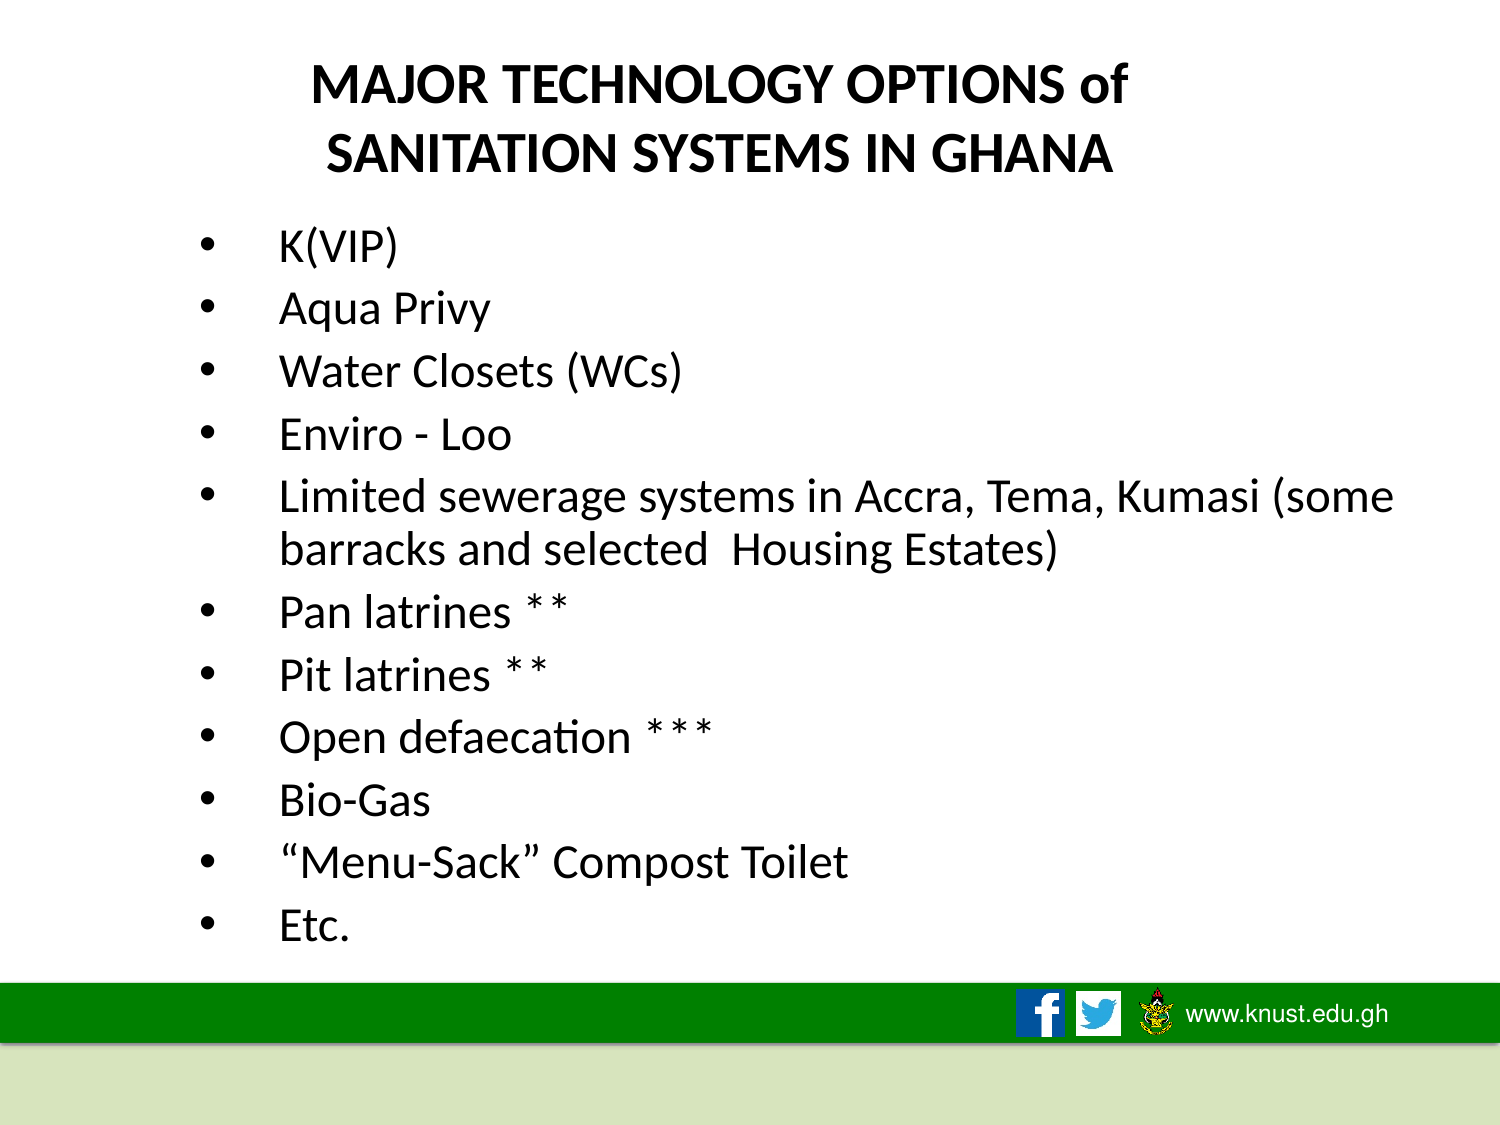

MAJOR TECHNOLOGY OPTIONS of SANITATION SYSTEMS IN GHANA
K(VIP)
Aqua Privy
Water Closets (WCs)
Enviro - Loo
Limited sewerage systems in Accra, Tema, Kumasi (some barracks and selected  Housing Estates)
Pan latrines **
Pit latrines **
Open defaecation ***
Bio-Gas
“Menu-Sack” Compost Toilet
Etc.